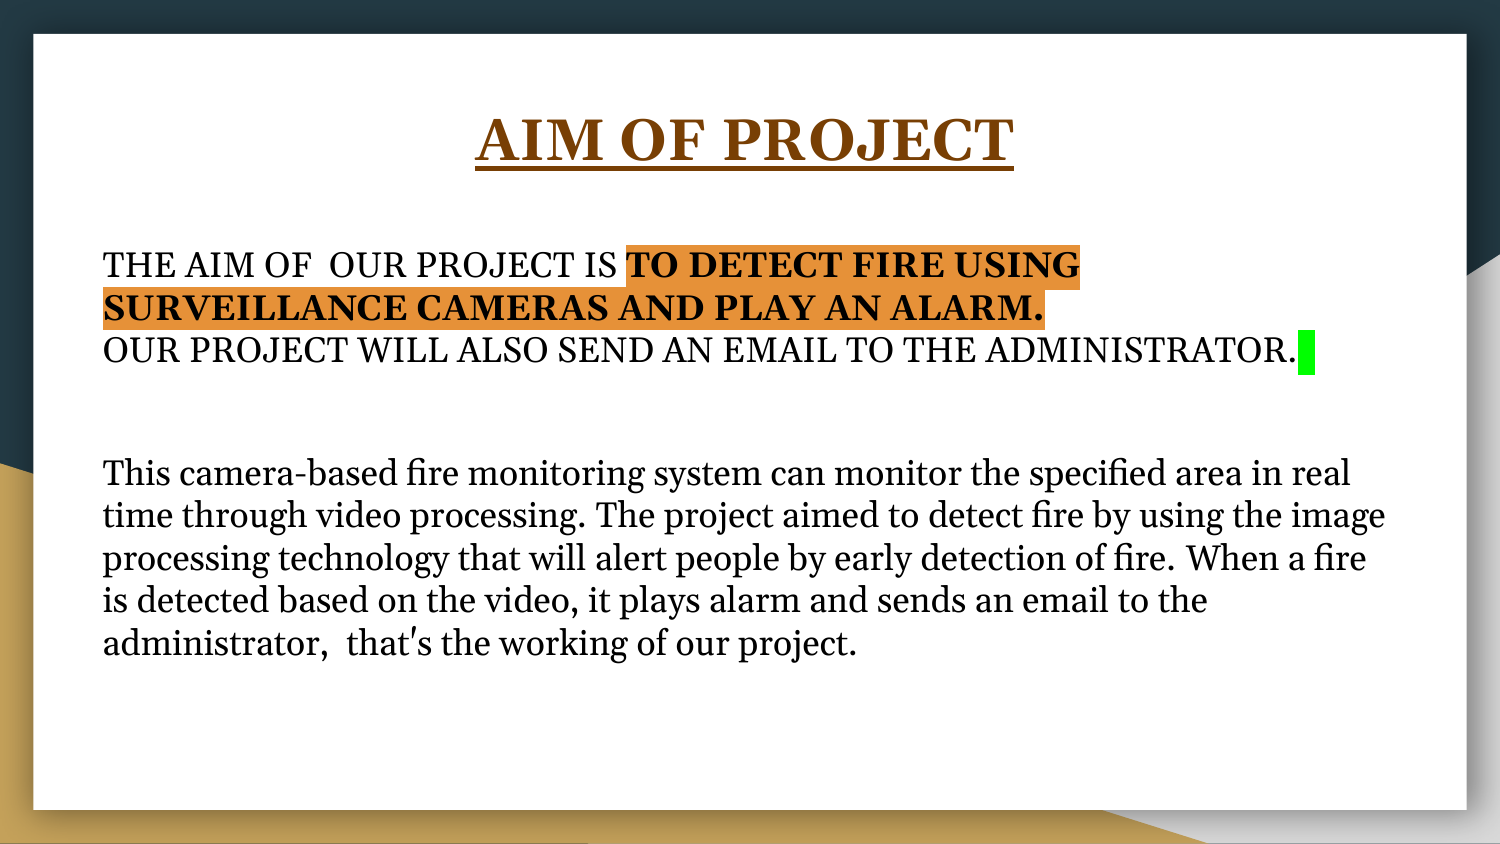

AIM OF PROJECT

THE AIM OF  OUR PROJECT IS TO DETECT FIRE USING SURVEILLANCE CAMERAS AND PLAY AN ALARM.
OUR PROJECT WILL ALSO SEND AN EMAIL TO THE ADMINISTRATOR.

This camera-based fire monitoring system can monitor the specified area in real time through video processing. The project aimed to detect fire by using the image processing technology that will alert people by early detection of fire. When a fire is detected based on the video, it plays alarm and sends an email to the administrator,  that's the working of our project.